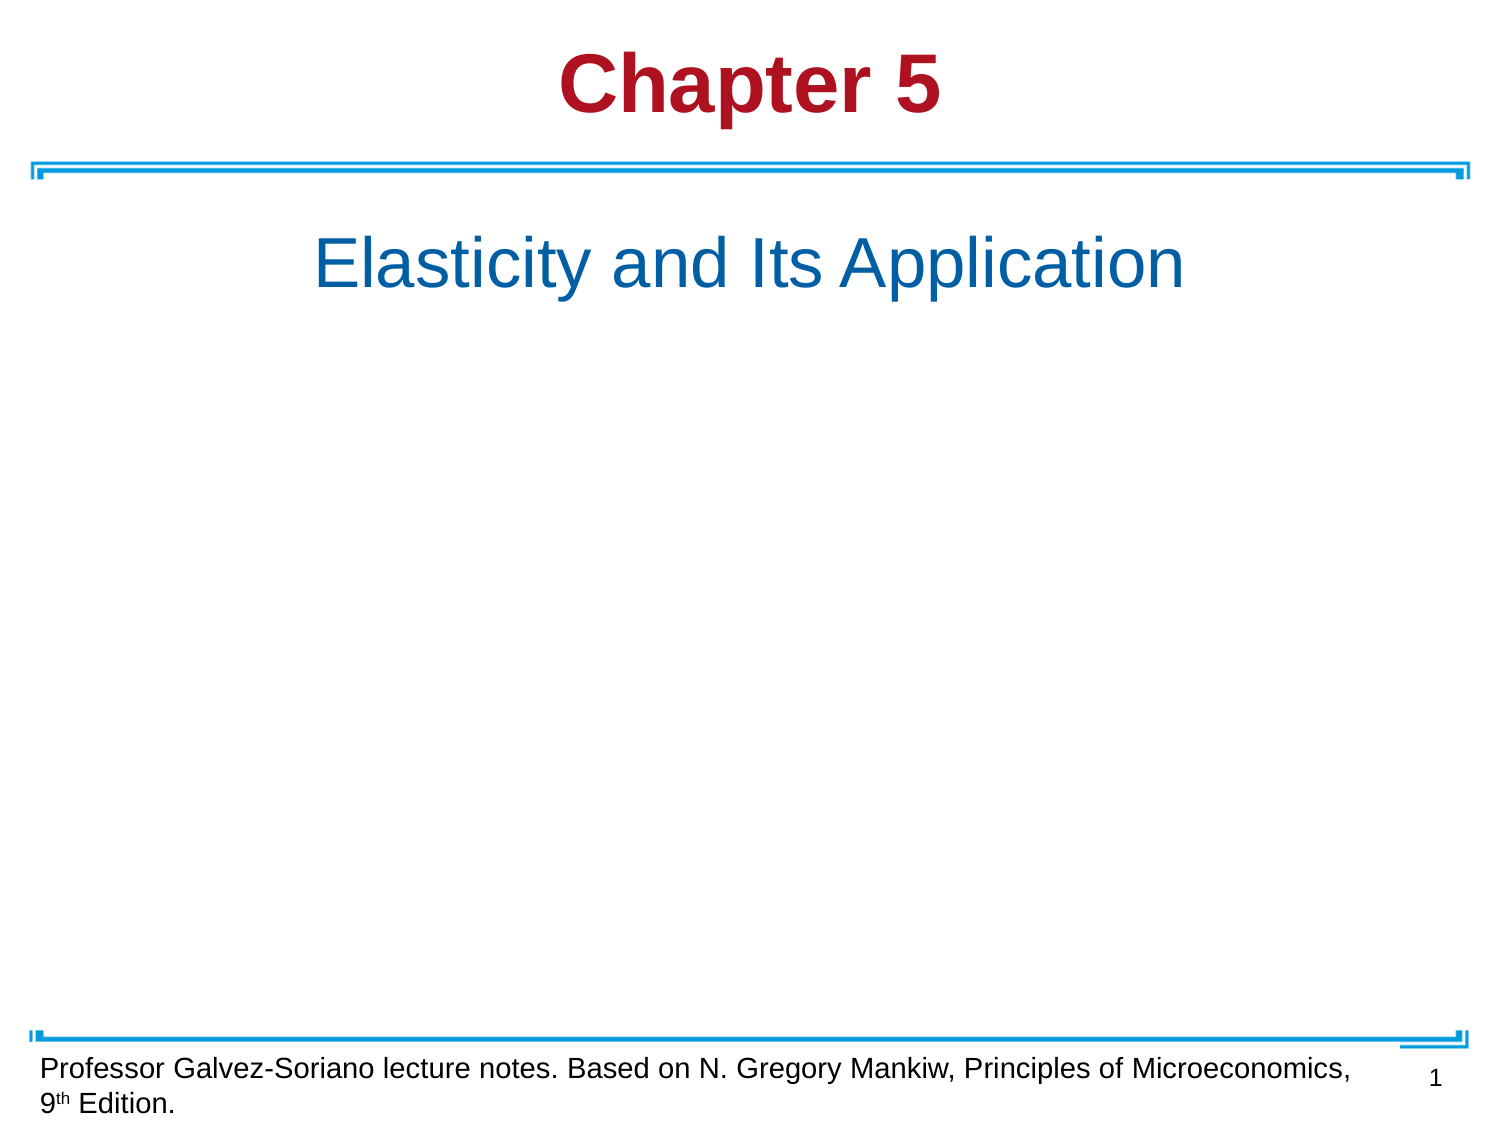

# Chapter 5
Elasticity and Its Application
Professor Galvez-Soriano lecture notes. Based on N. Gregory Mankiw, Principles of Microeconomics, 9th Edition.
1